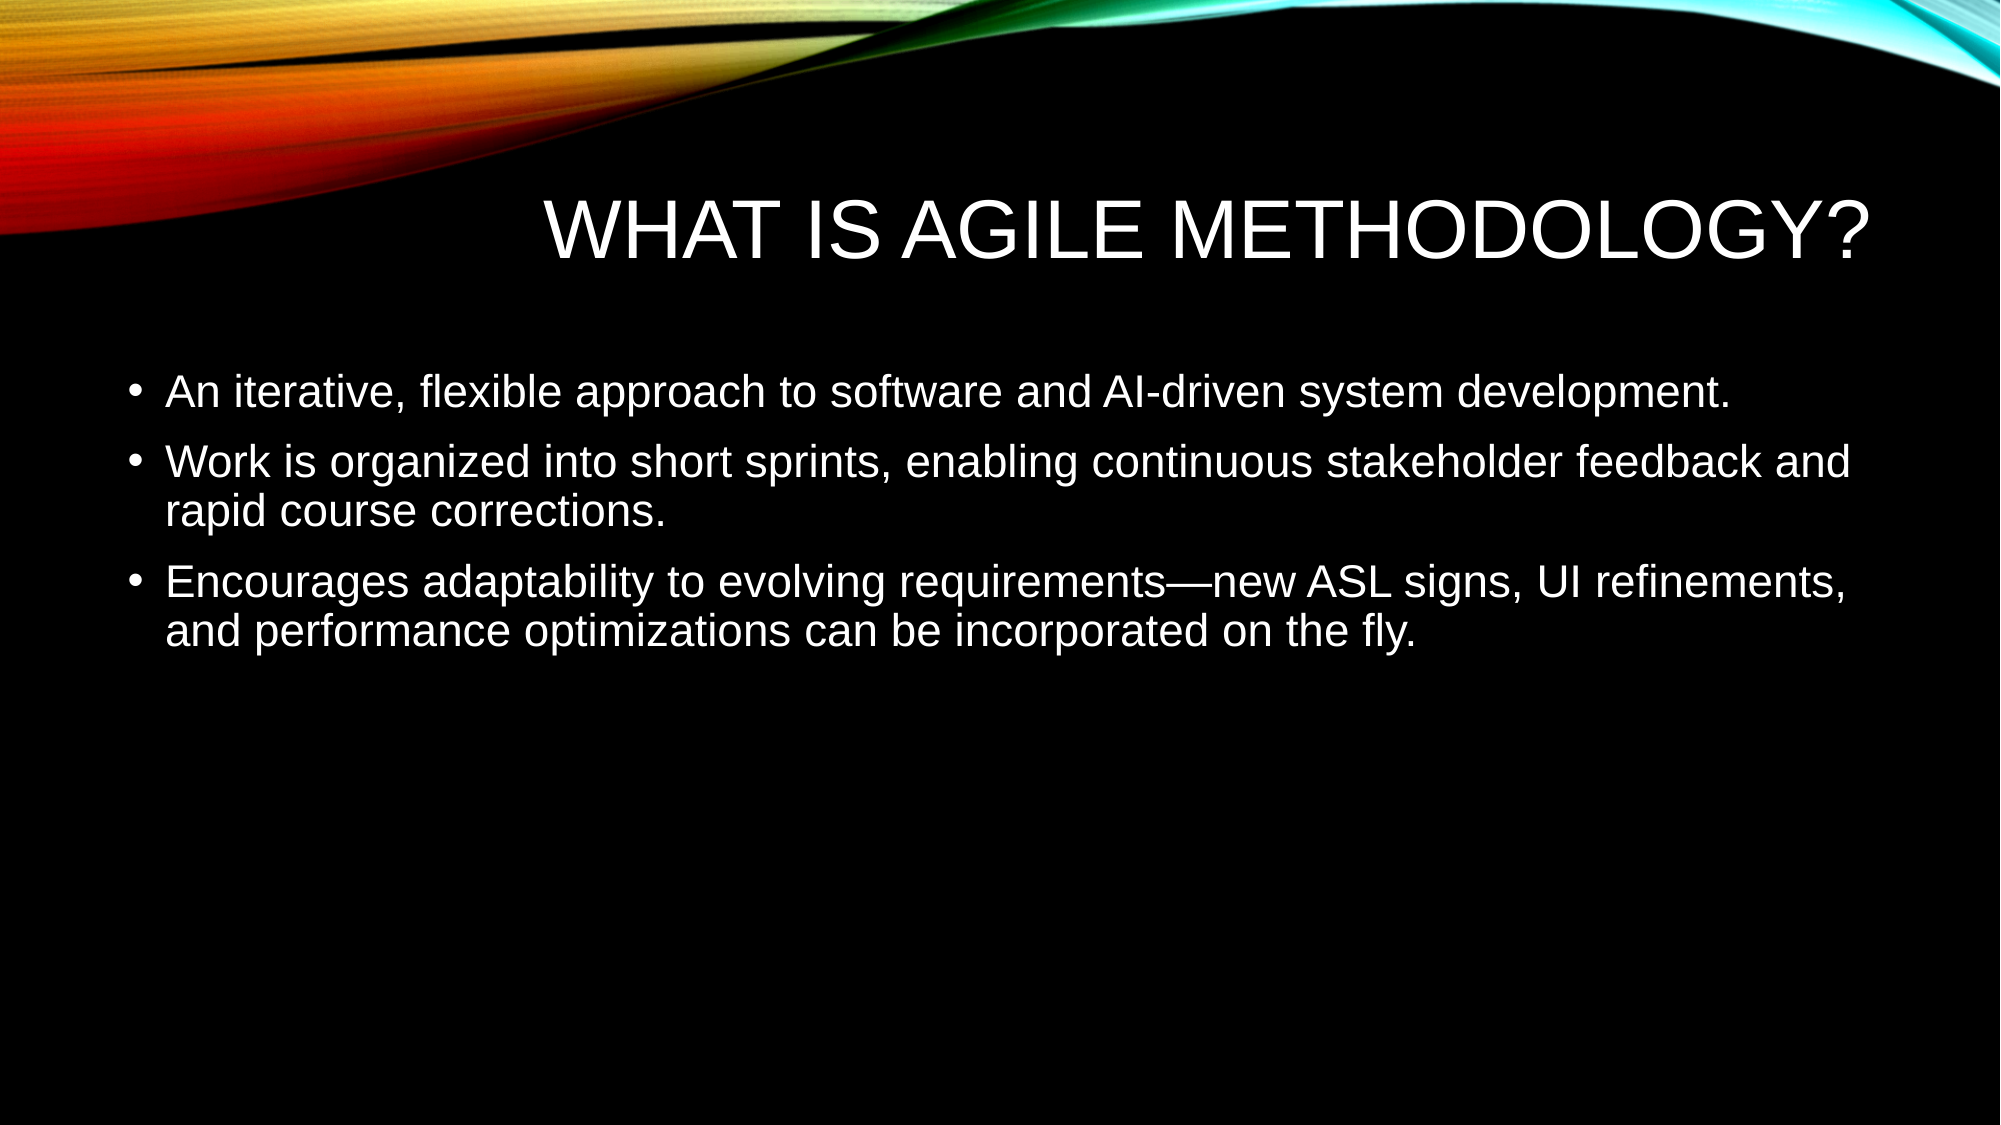

# What Is Agile Methodology?
An iterative, flexible approach to software and AI-driven system development.
Work is organized into short sprints, enabling continuous stakeholder feedback and rapid course corrections.
Encourages adaptability to evolving requirements—new ASL signs, UI refinements, and performance optimizations can be incorporated on the fly.